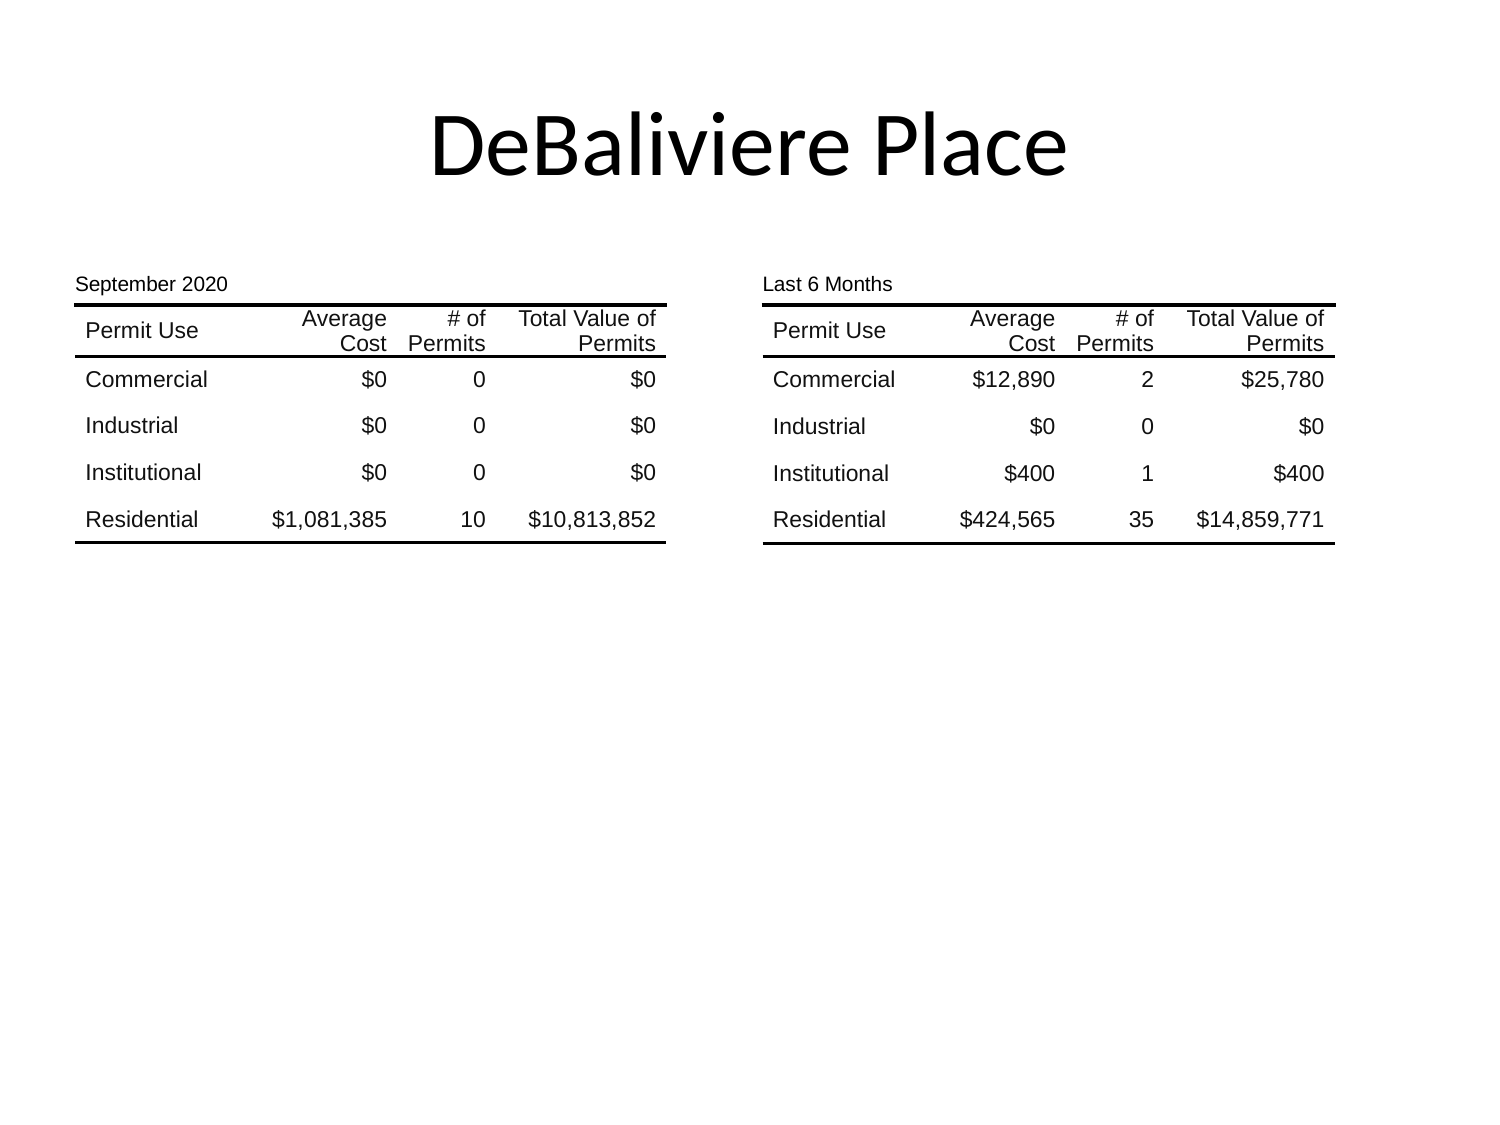

# DeBaliviere Place
| September 2020 | September 2020 | September 2020 | September 2020 |
| --- | --- | --- | --- |
| Permit Use | Average Cost | # of Permits | Total Value of Permits |
| Commercial | $0 | 0 | $0 |
| Industrial | $0 | 0 | $0 |
| Institutional | $0 | 0 | $0 |
| Residential | $1,081,385 | 10 | $10,813,852 |
| Last 6 Months | Last 6 Months | Last 6 Months | Last 6 Months |
| --- | --- | --- | --- |
| Permit Use | Average Cost | # of Permits | Total Value of Permits |
| Commercial | $12,890 | 2 | $25,780 |
| Industrial | $0 | 0 | $0 |
| Institutional | $400 | 1 | $400 |
| Residential | $424,565 | 35 | $14,859,771 |